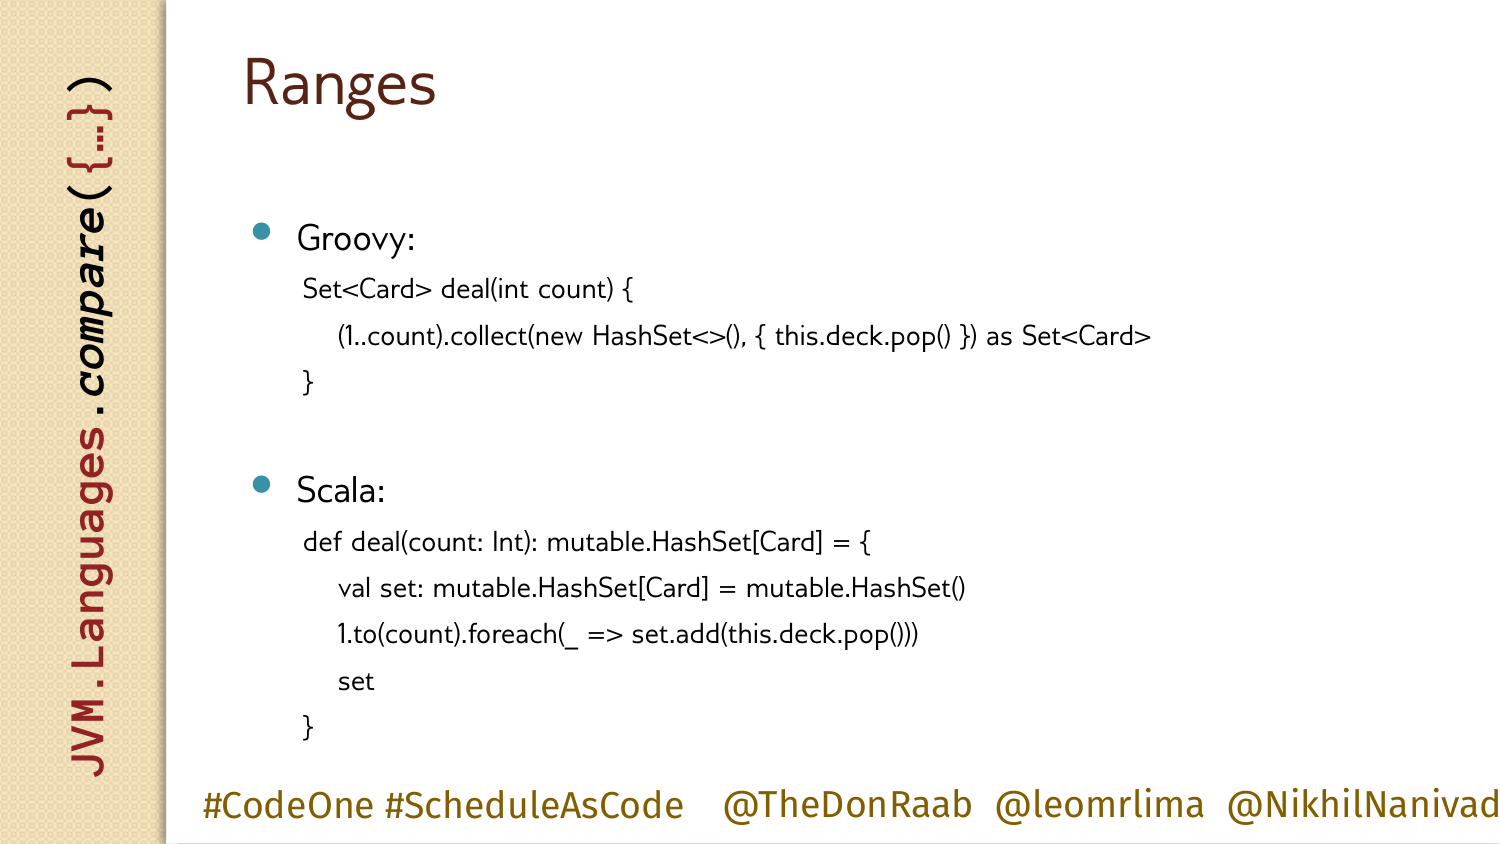

# Ranges
Groovy:
Set<Card> deal(int count) {
    (1..count).collect(new HashSet<>(), { this.deck.pop() }) as Set<Card>
}

Scala:
def deal(count: Int): mutable.HashSet[Card] = {
    val set: mutable.HashSet[Card] = mutable.HashSet()
    1.to(count).foreach(_ => set.add(this.deck.pop()))
    set
}